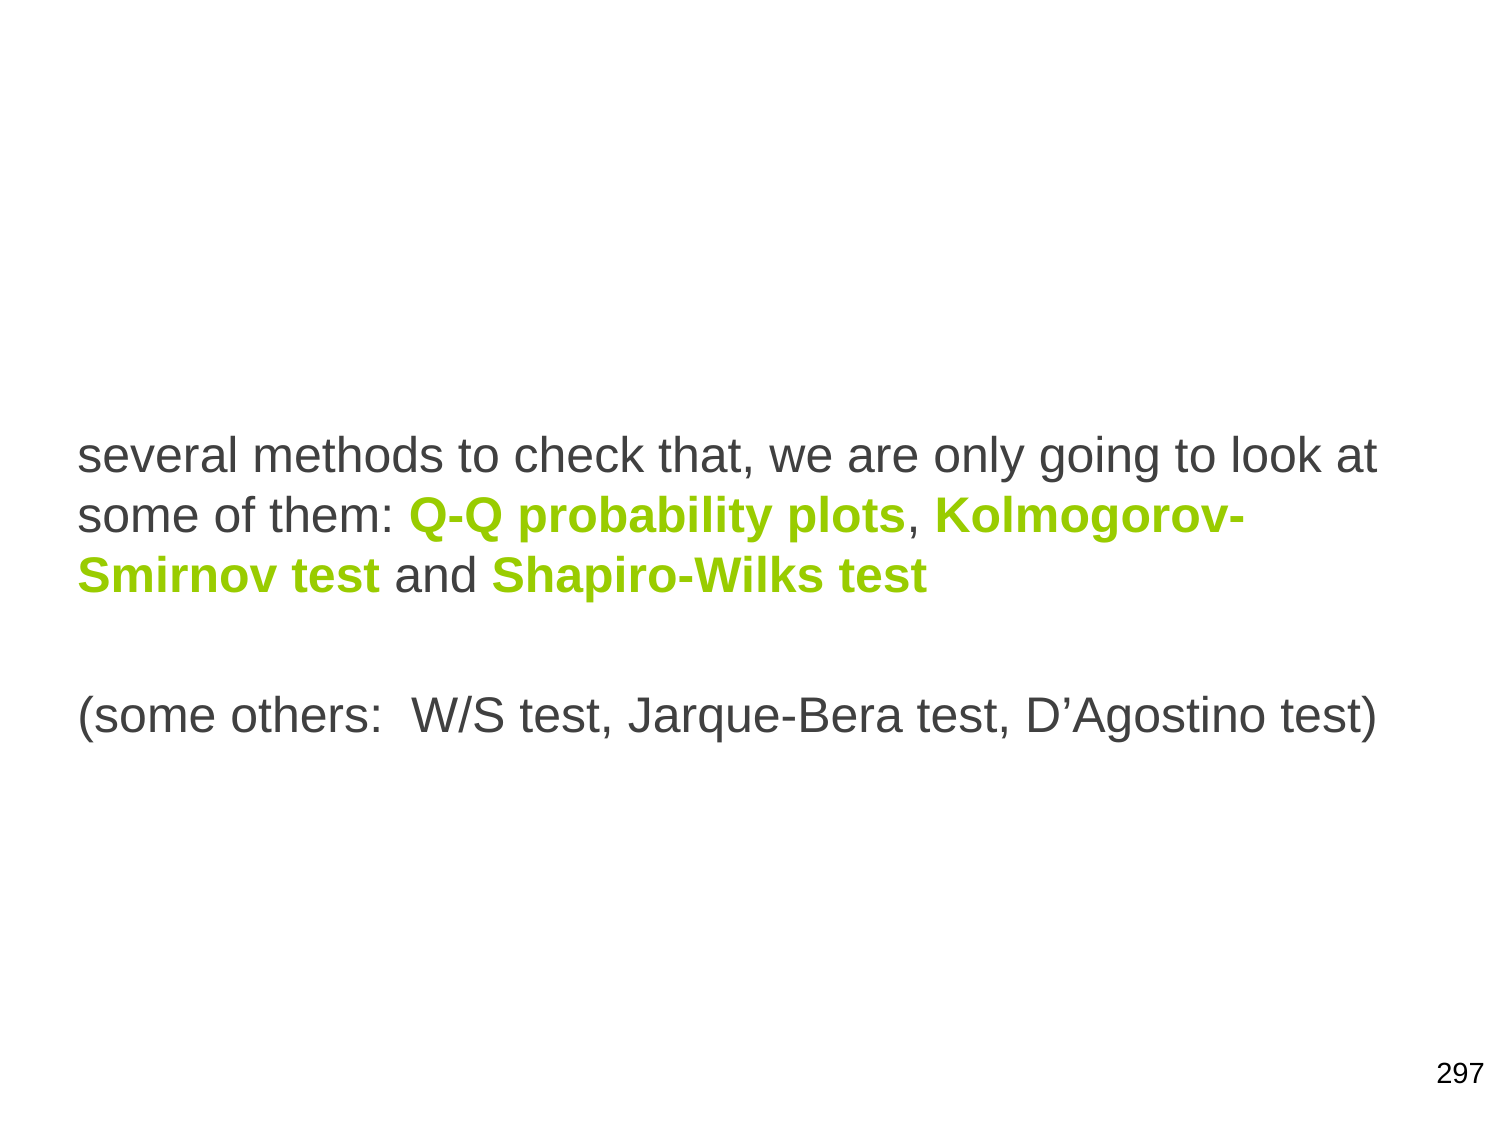

several methods to check that, we are only going to look at some of them: Q-Q probability plots, Kolmogorov-Smirnov test and Shapiro-Wilks test

(some others:  W/S test, Jarque-Bera test, D’Agostino test)

297